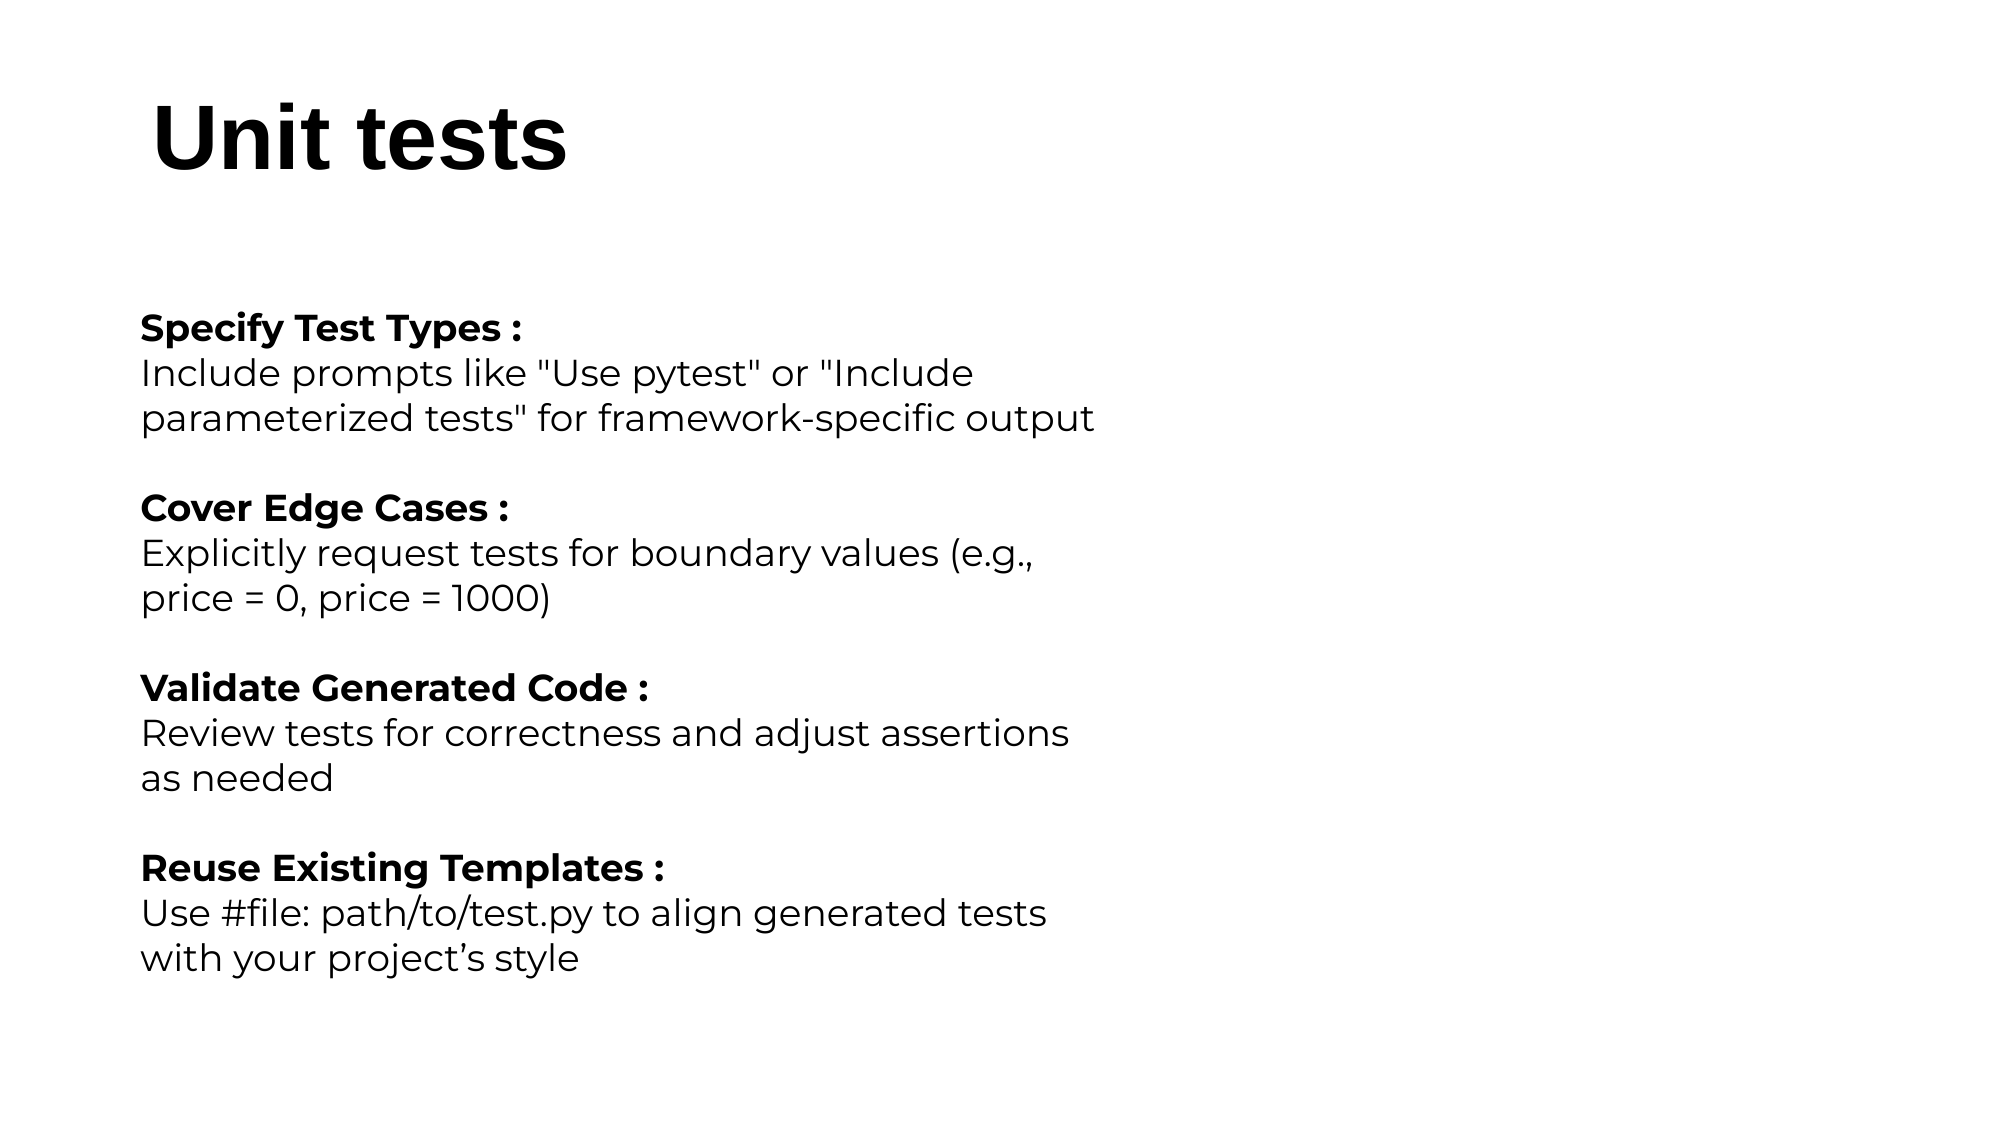

# Unit tests
Specify Test Types :
Include prompts like "Use pytest" or "Include parameterized tests" for framework-specific output

Cover Edge Cases :
Explicitly request tests for boundary values (e.g., price = 0, price = 1000)

Validate Generated Code :
Review tests for correctness and adjust assertions as needed

Reuse Existing Templates :
Use #file: path/to/test.py to align generated tests with your project’s style